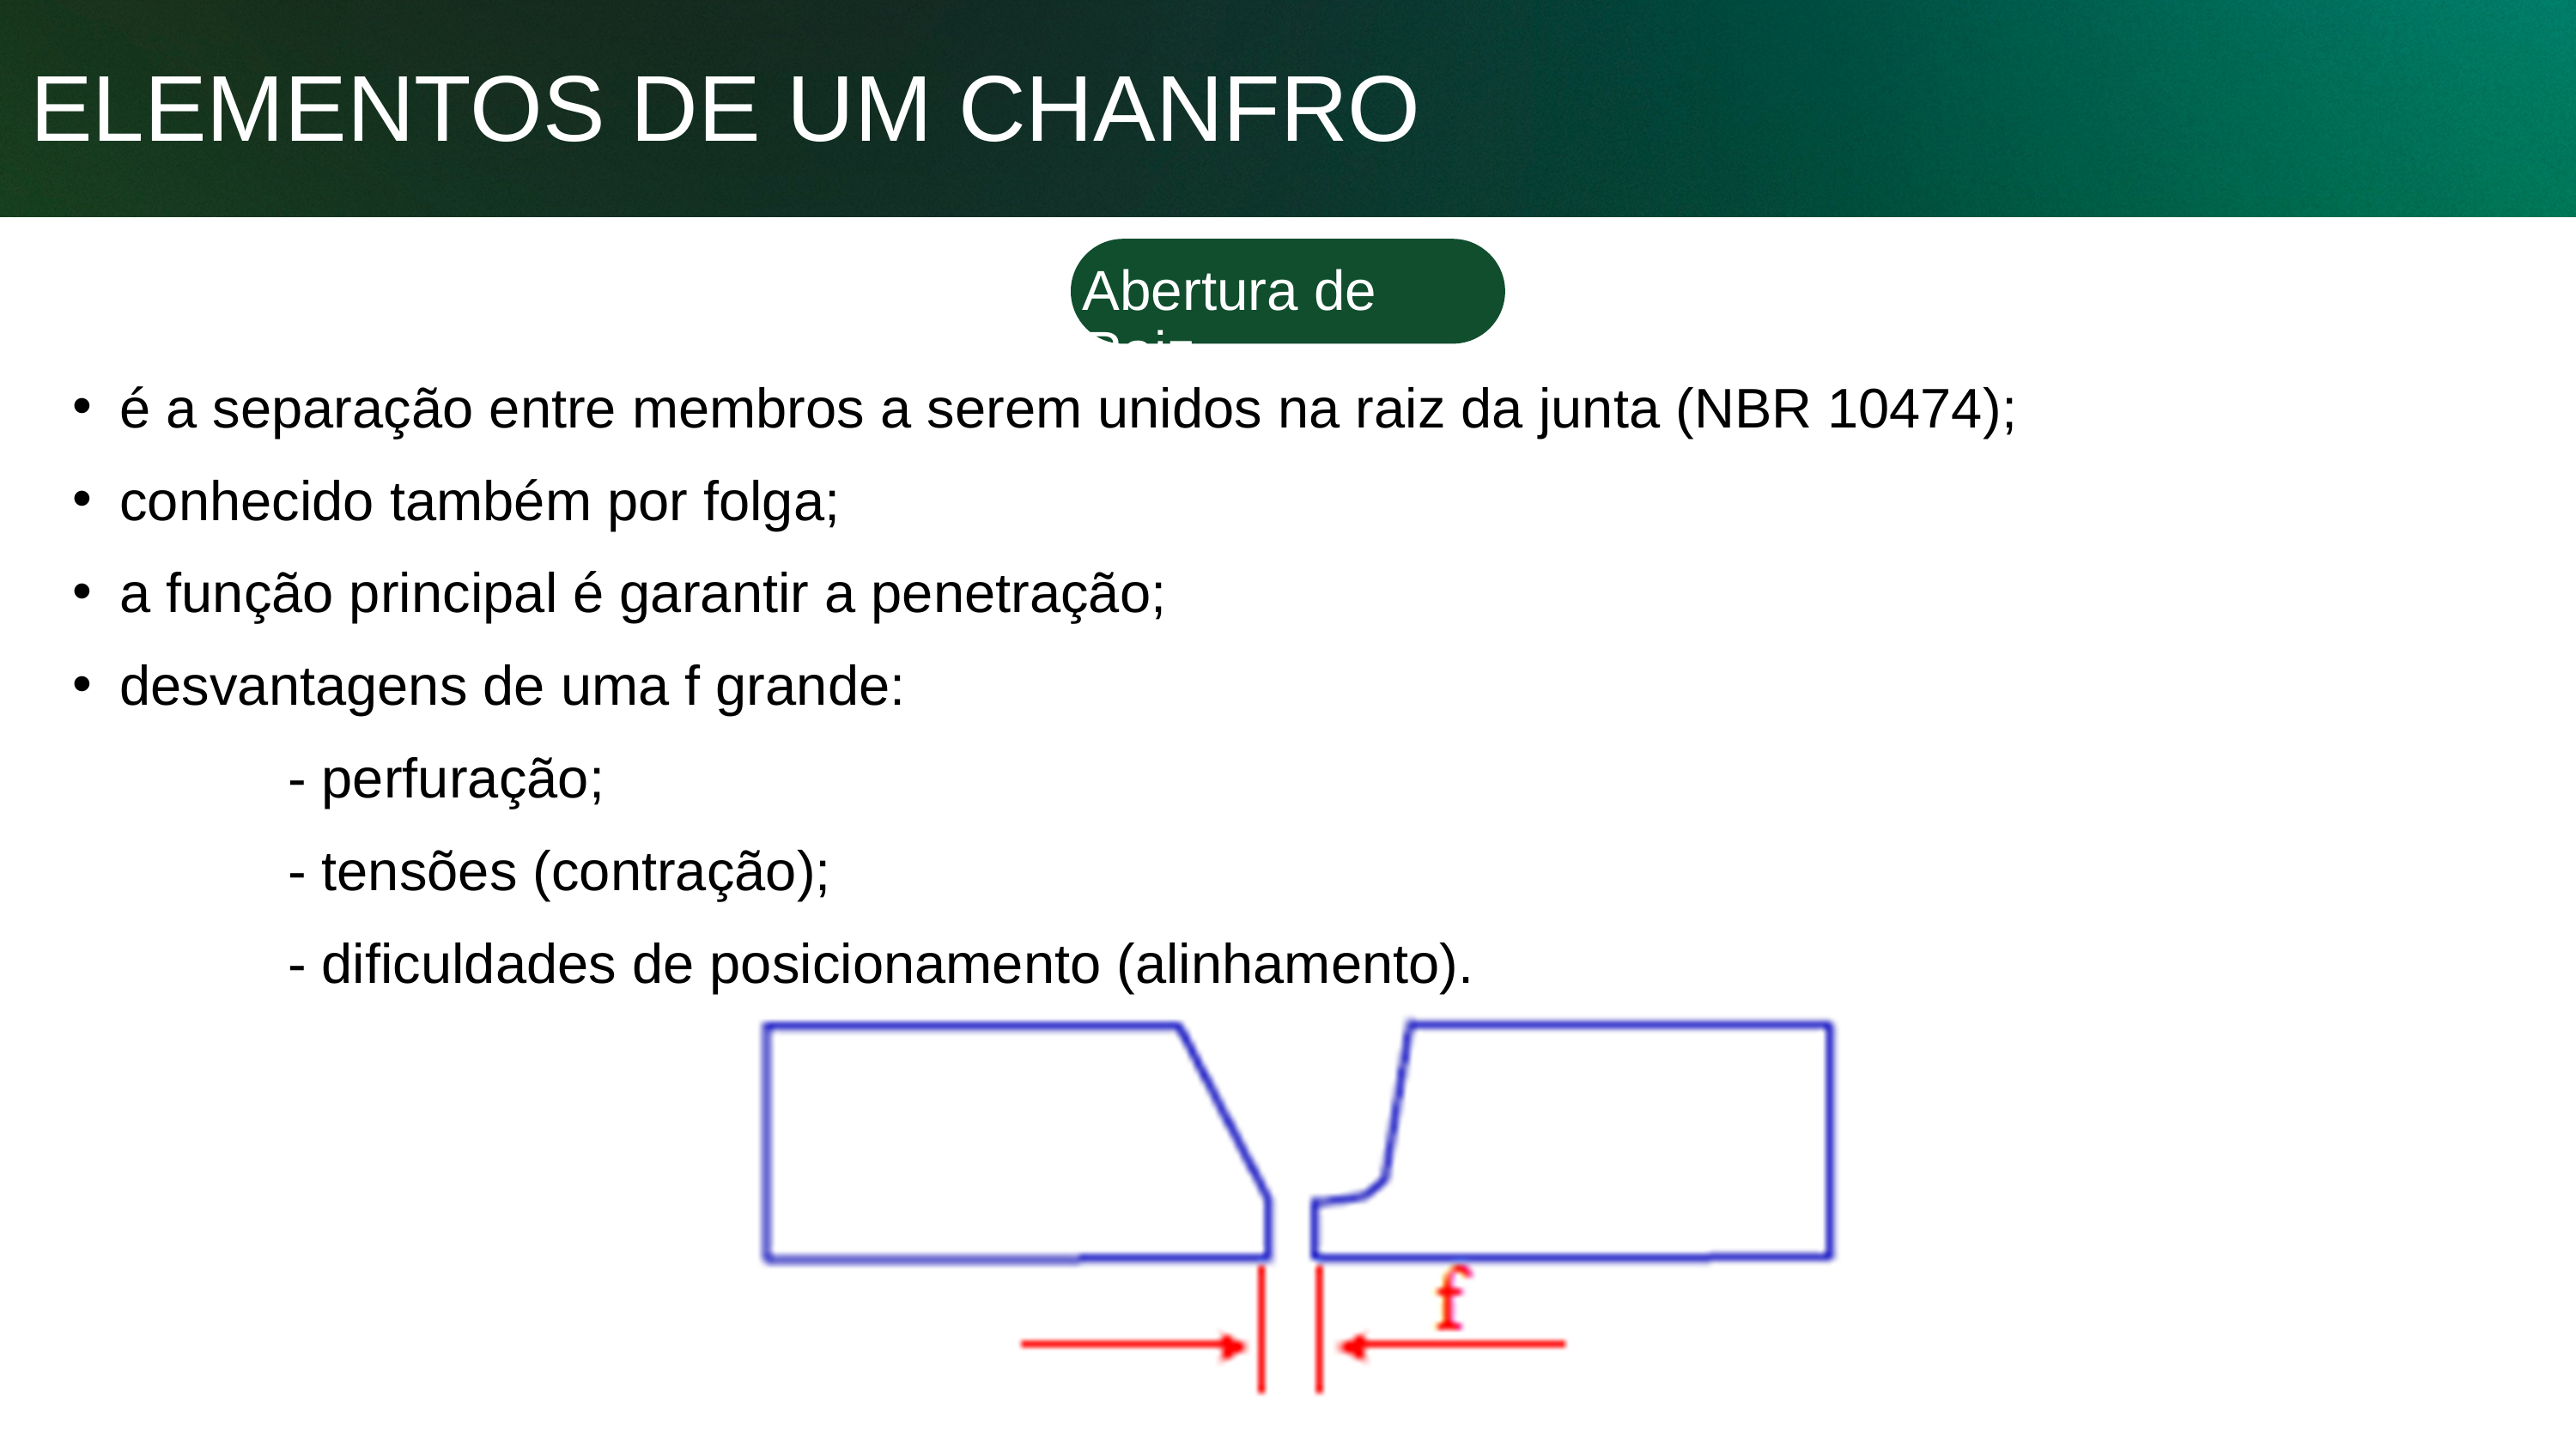

ELEMENTOS DE UM CHANFRO

Abertura de Raiz
é a separação entre membros a serem unidos na raiz da junta (NBR 10474);
conhecido também por folga;
a função principal é garantir a penetração;
desvantagens de uma f grande:
                 - perfuração;
                 - tensões (contração);
                 - dificuldades de posicionamento (alinhamento).